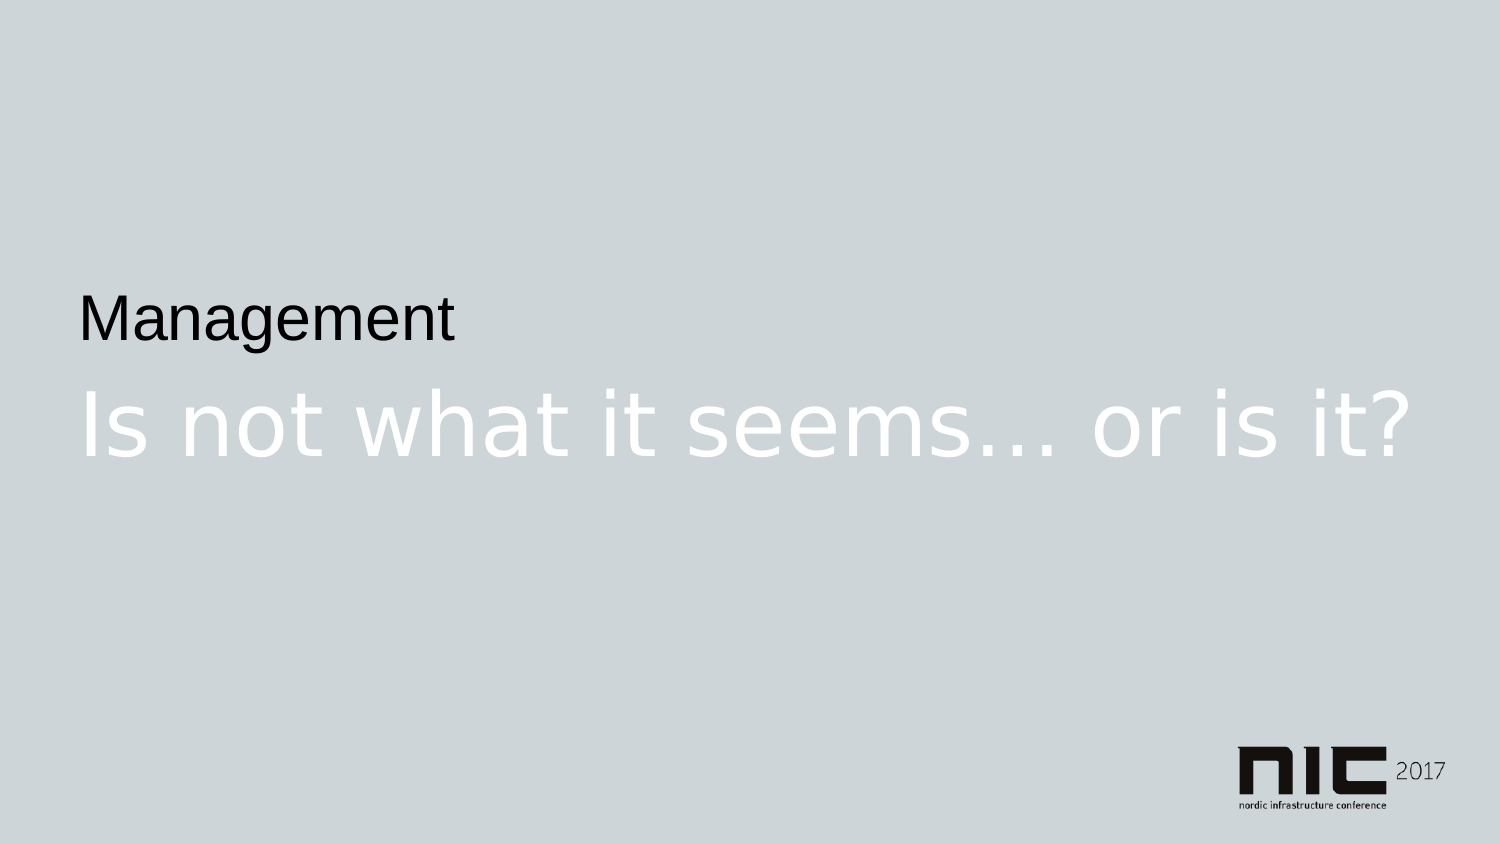

Management
Is not what it seems… or is it?